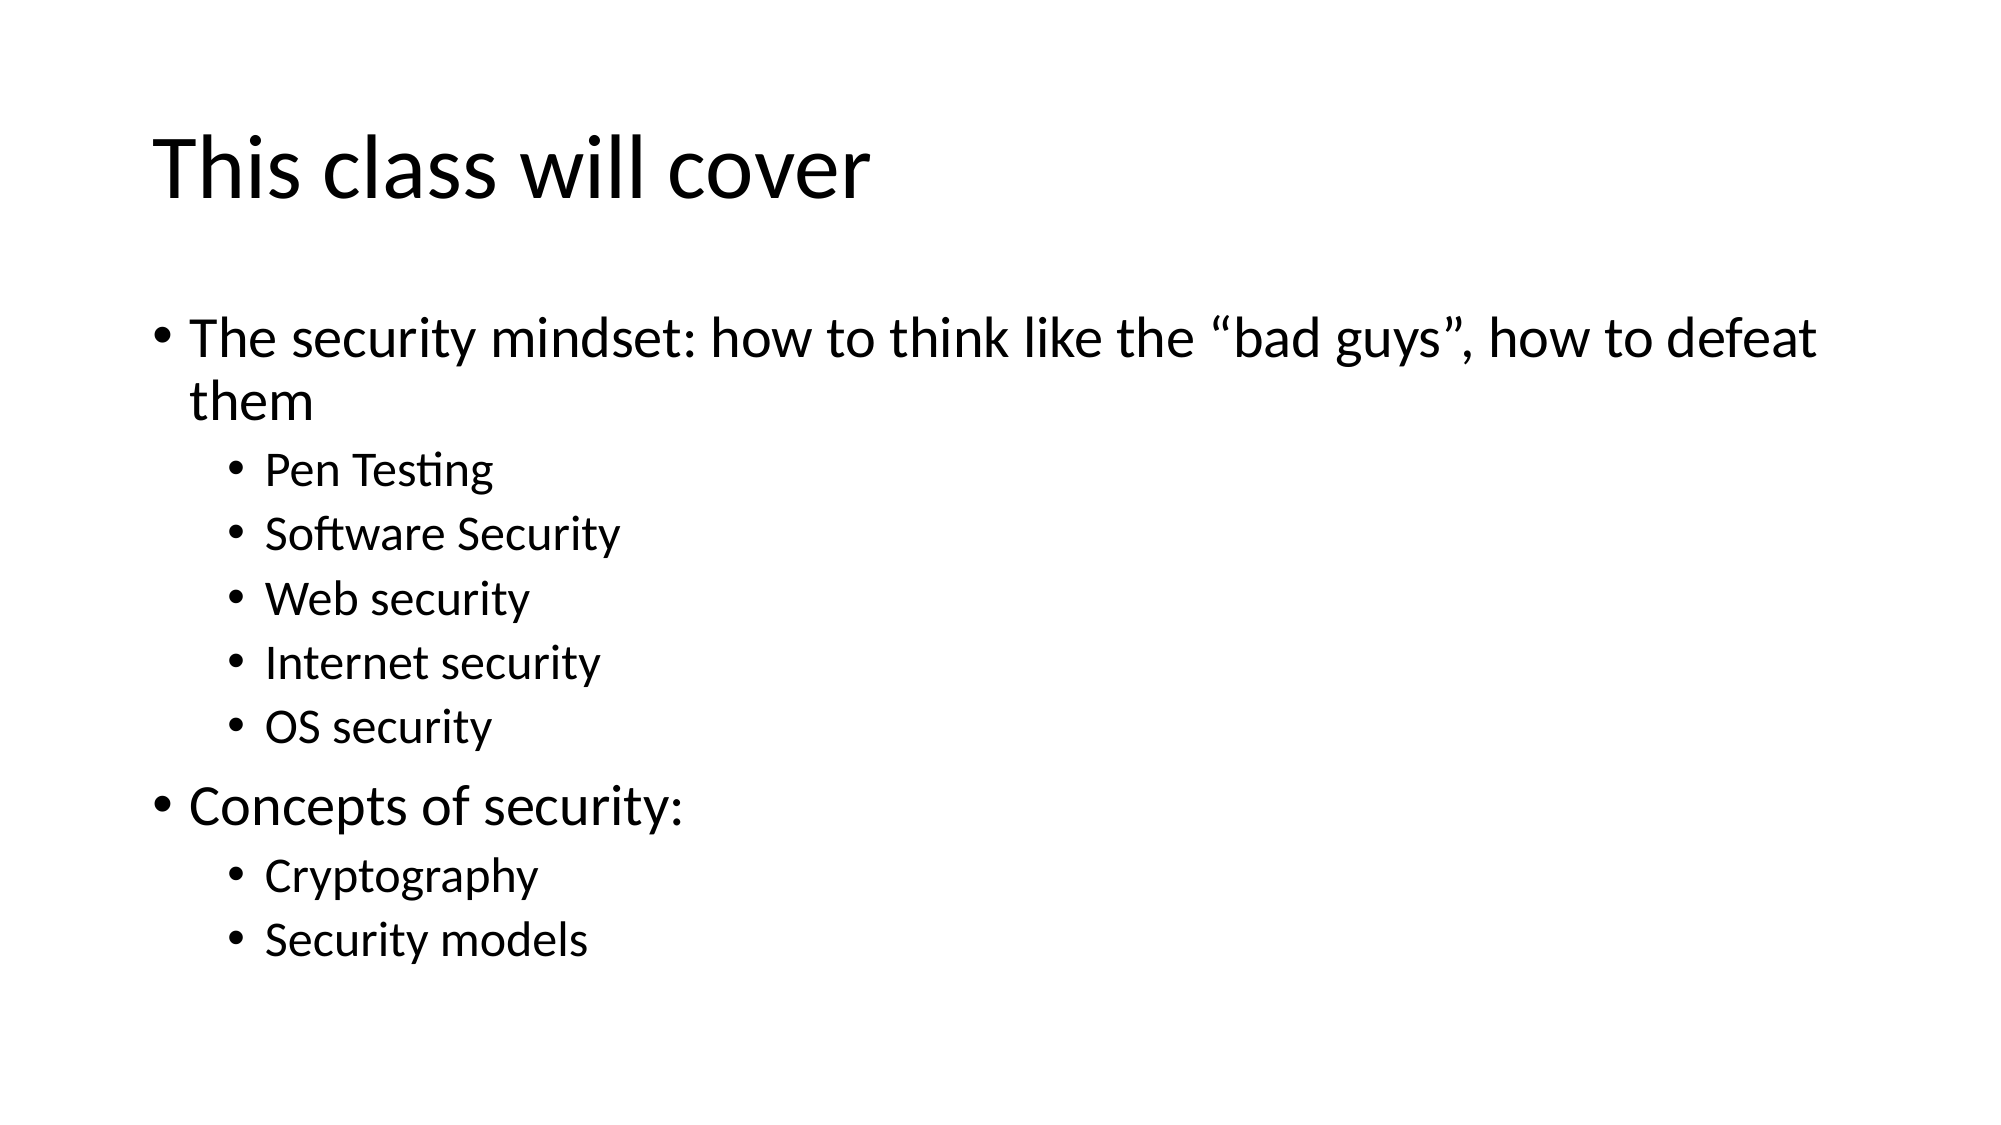

# This class will cover
The security mindset: how to think like the “bad guys”, how to defeat them
Pen Testing
Software Security
Web security
Internet security
OS security
Concepts of security:
Cryptography
Security models